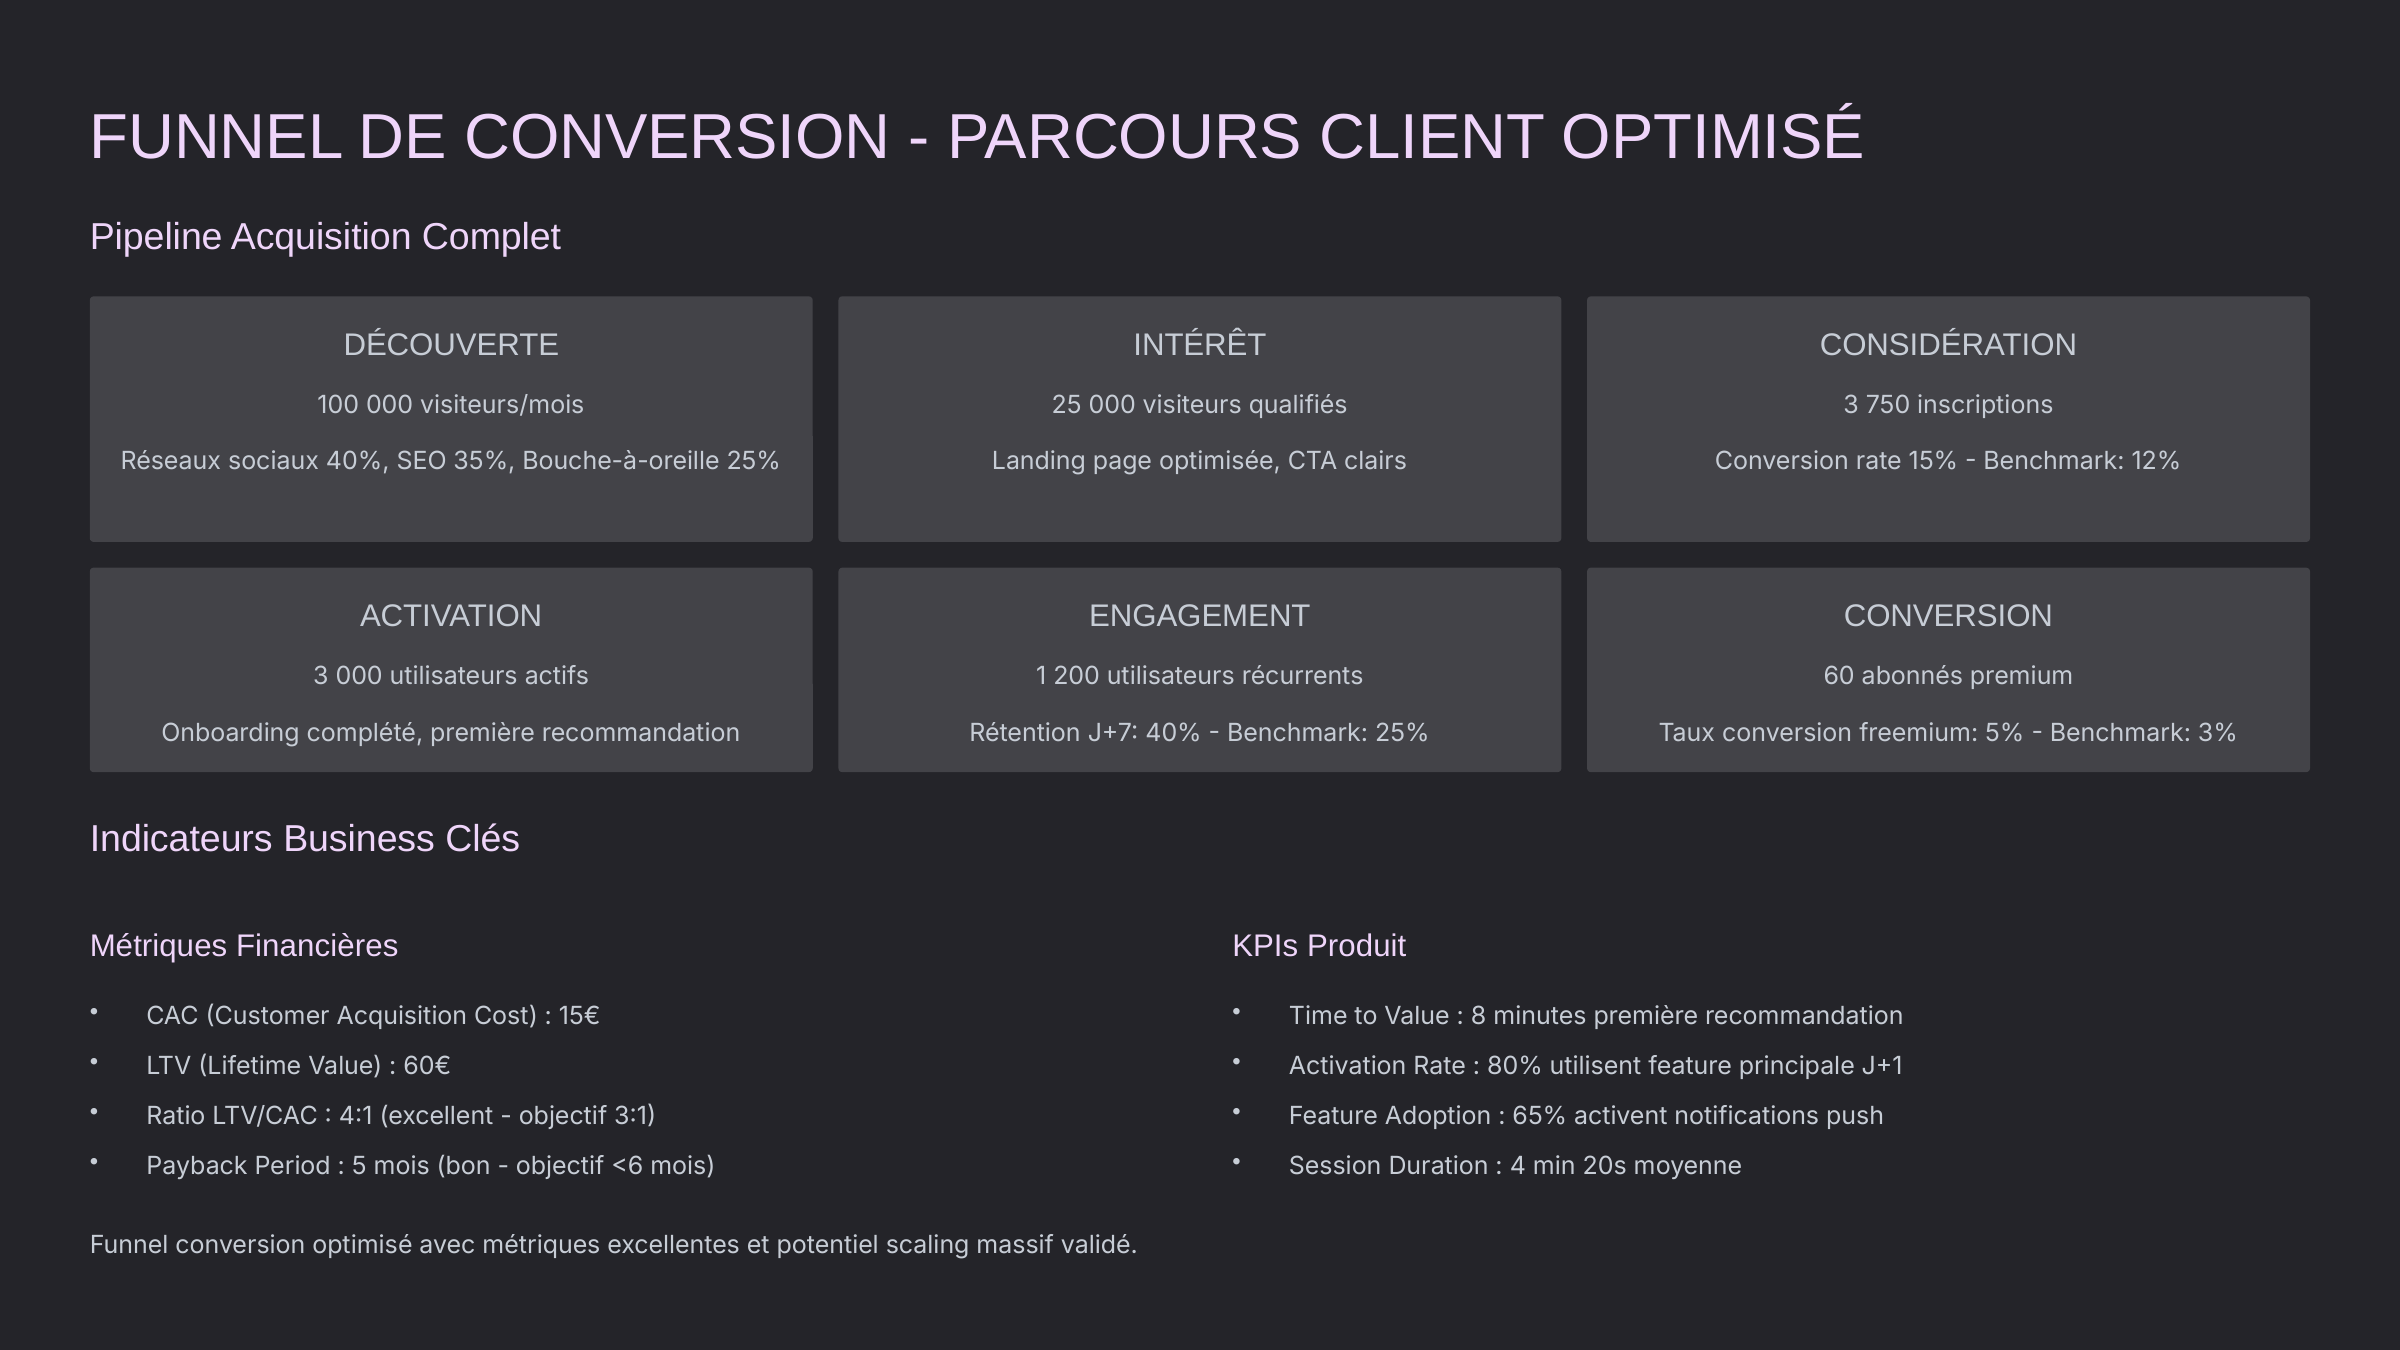

FUNNEL DE CONVERSION - PARCOURS CLIENT OPTIMISÉ
Pipeline Acquisition Complet

DÉCOUVERTE
INTÉRÊT
CONSIDÉRATION
100 000 visiteurs/mois
25 000 visiteurs qualifiés
3 750 inscriptions
Réseaux sociaux 40%, SEO 35%, Bouche-à-oreille 25%
Landing page optimisée, CTA clairs
Conversion rate 15% - Benchmark: 12%

ACTIVATION
ENGAGEMENT
CONVERSION
3 000 utilisateurs actifs
1 200 utilisateurs récurrents
60 abonnés premium
Onboarding complété, première recommandation
Rétention J+7: 40% - Benchmark: 25%
Taux conversion freemium: 5% - Benchmark: 3%
Indicateurs Business Clés
Métriques Financières
KPIs Produit
CAC (Customer Acquisition Cost) : 15€
Time to Value : 8 minutes première recommandation
LTV (Lifetime Value) : 60€
Activation Rate : 80% utilisent feature principale J+1
Ratio LTV/CAC : 4:1 (excellent - objectif 3:1)
Feature Adoption : 65% activent notifications push
Payback Period : 5 mois (bon - objectif <6 mois)
Session Duration : 4 min 20s moyenne
Funnel conversion optimisé avec métriques excellentes et potentiel scaling massif validé.